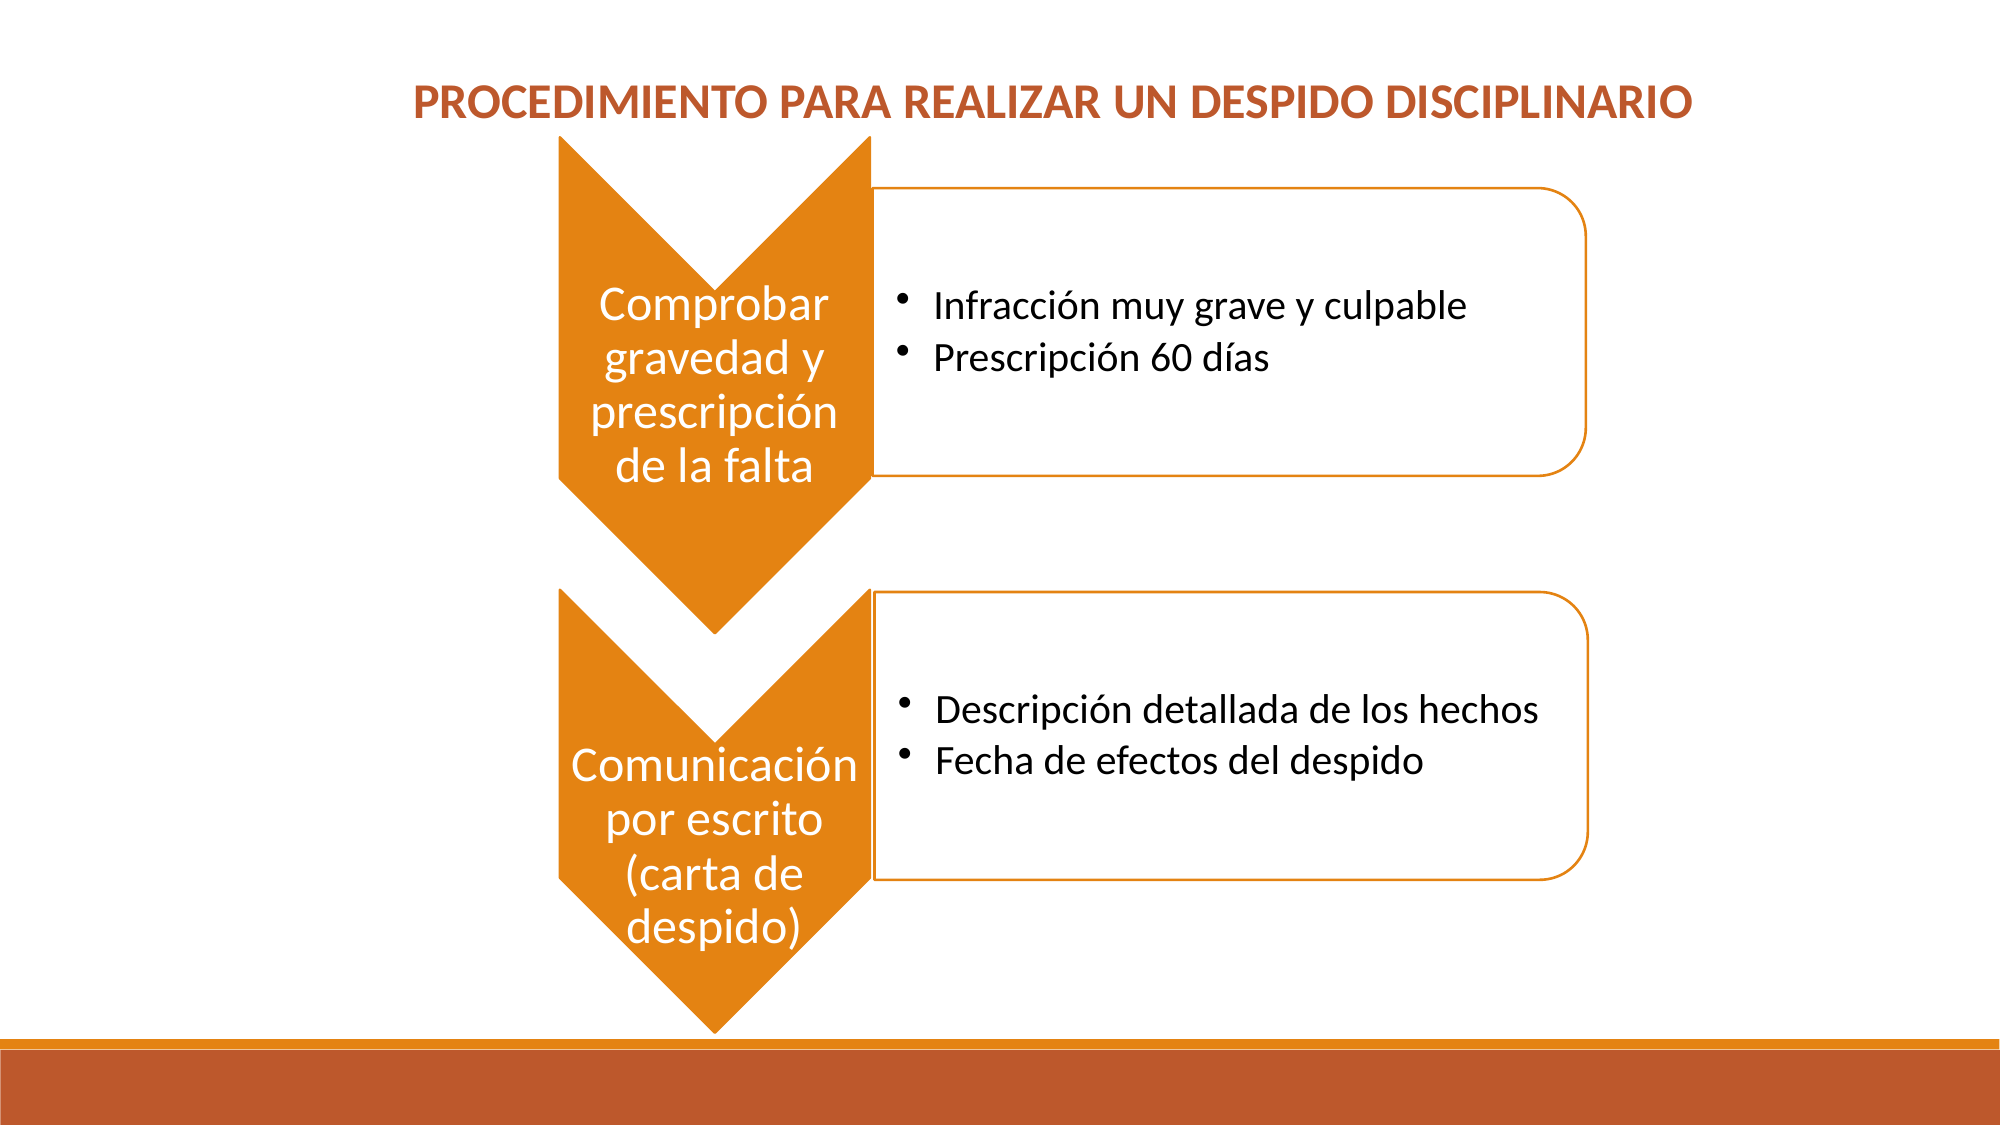

PROCEDIMIENTO PARA REALIZAR UN DESPIDO DISCIPLINARIO
Comprobar gravedad y prescripción de la falta
Infracción muy grave y culpable
Prescripción 60 días

Comunicación por escrito (carta de despido)
Descripción detallada de los hechos
Fecha de efectos del despido